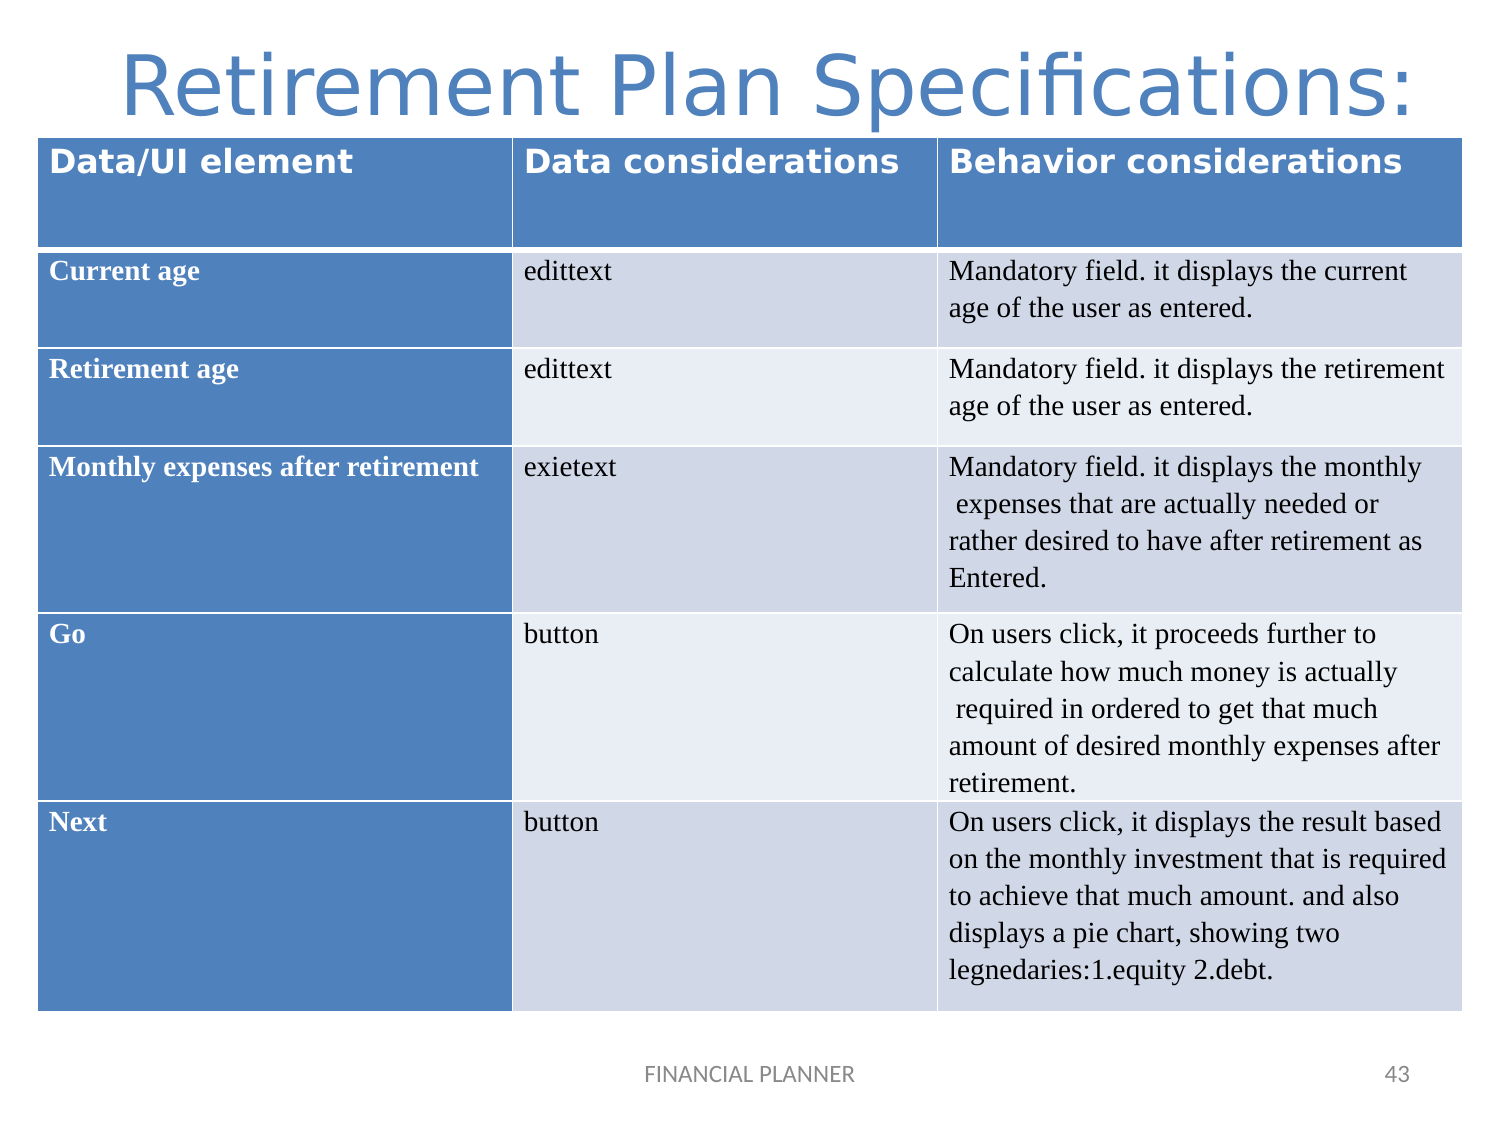

Retirement Plan Specifications:

| Data/UI element | Data considerations | Behavior considerations |
| --- | --- | --- |
| Current age | edittext | Mandatory field. it displays the current age of the user as entered. |
| Retirement age | edittext | Mandatory field. it displays the retirement age of the user as entered. |
| Monthly expenses after retirement | exietext | Mandatory field. it displays the monthly expenses that are actually needed or rather desired to have after retirement as Entered. |
| Go | button | On users click, it proceeds further to calculate how much money is actually required in ordered to get that much amount of desired monthly expenses after retirement. |
| Next | button | On users click, it displays the result based on the monthly investment that is required to achieve that much amount. and also displays a pie chart, showing two legnedaries:1.equity 2.debt. |
FINANCIAL PLANNER
43